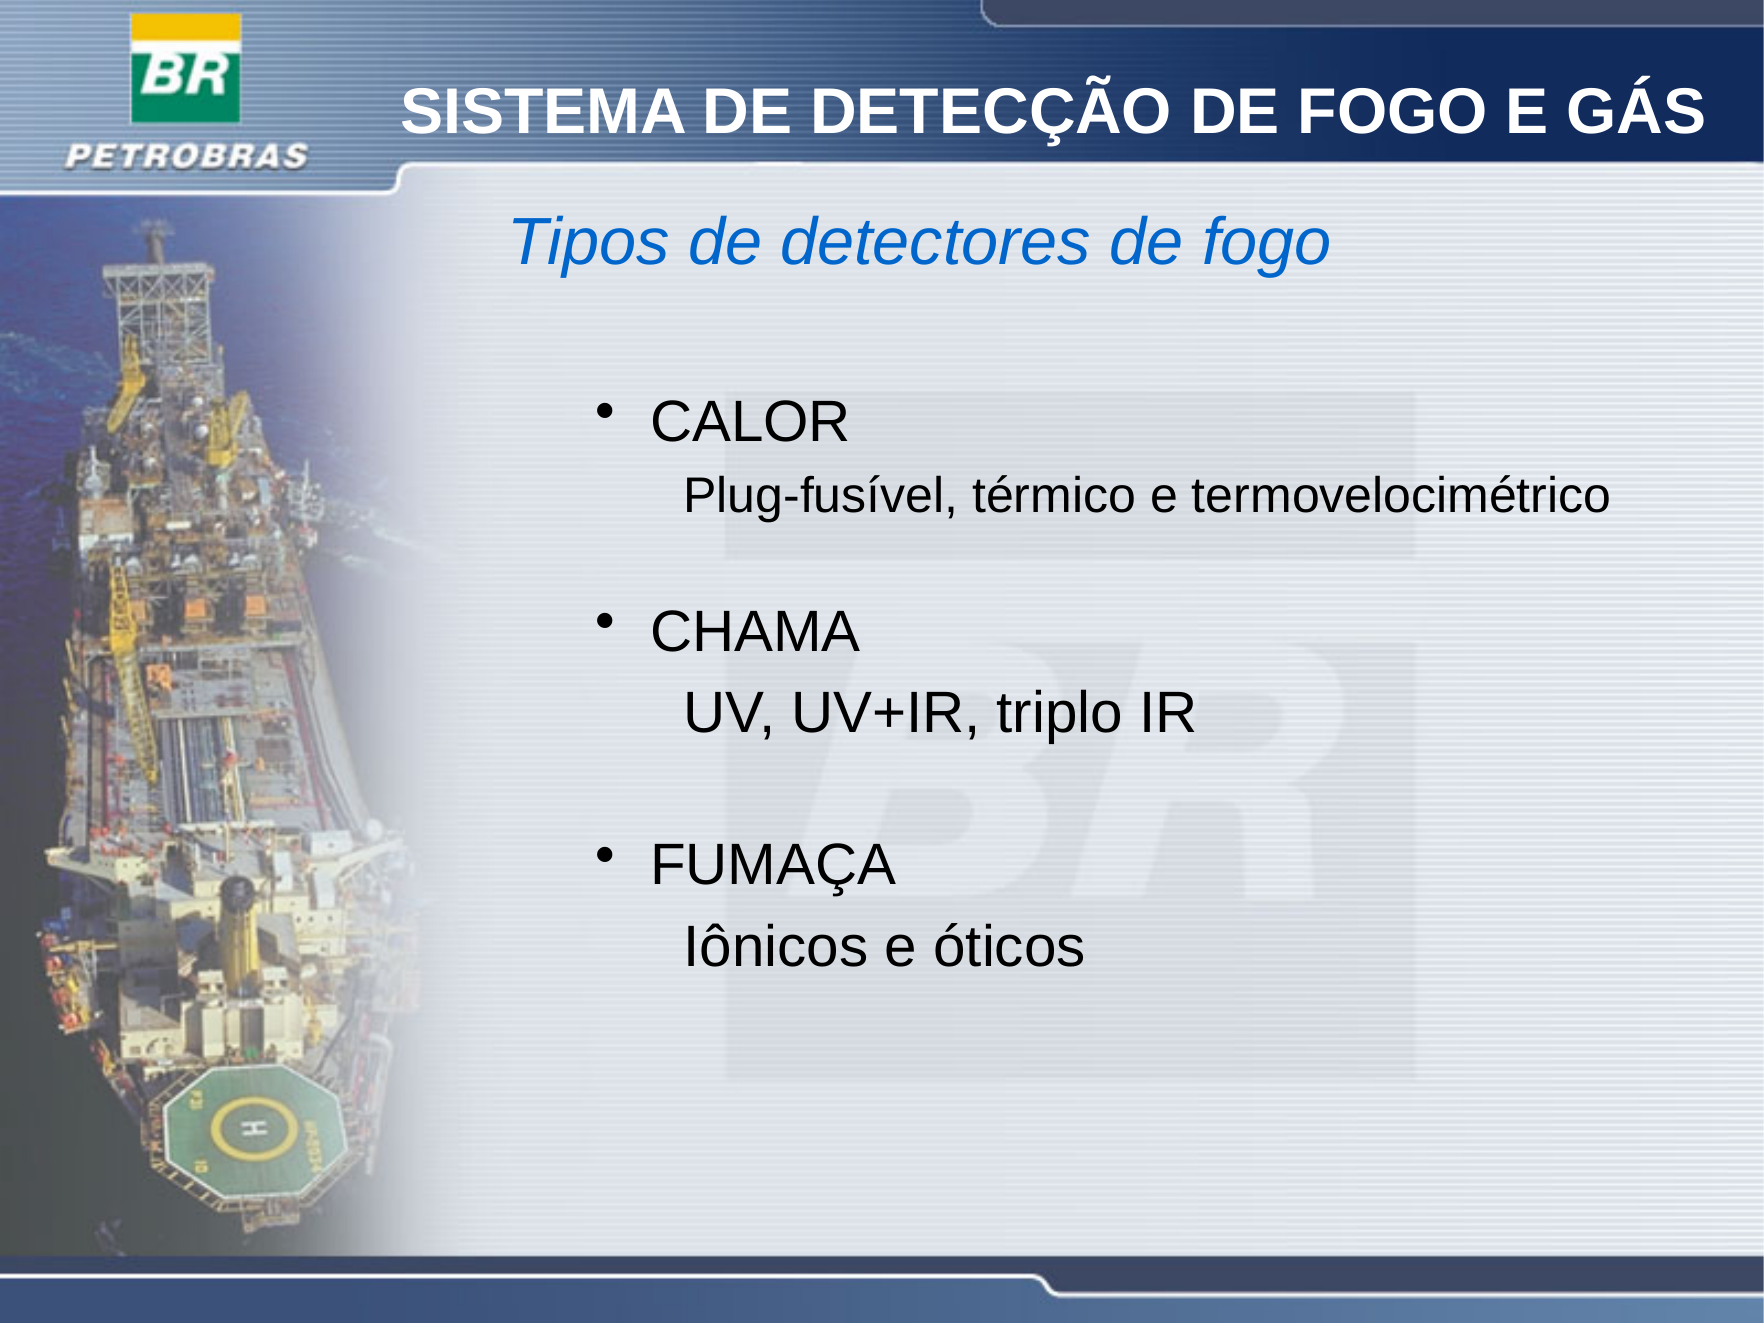

SISTEMA DE DETECÇÃO DE FOGO E GÁS
Tipos de detectores de fogo

CALOR
Plug-fusível, térmico e termovelocimétrico

CHAMA
UV, UV+IR, triplo IR

FUMAÇA
Iônicos e óticos